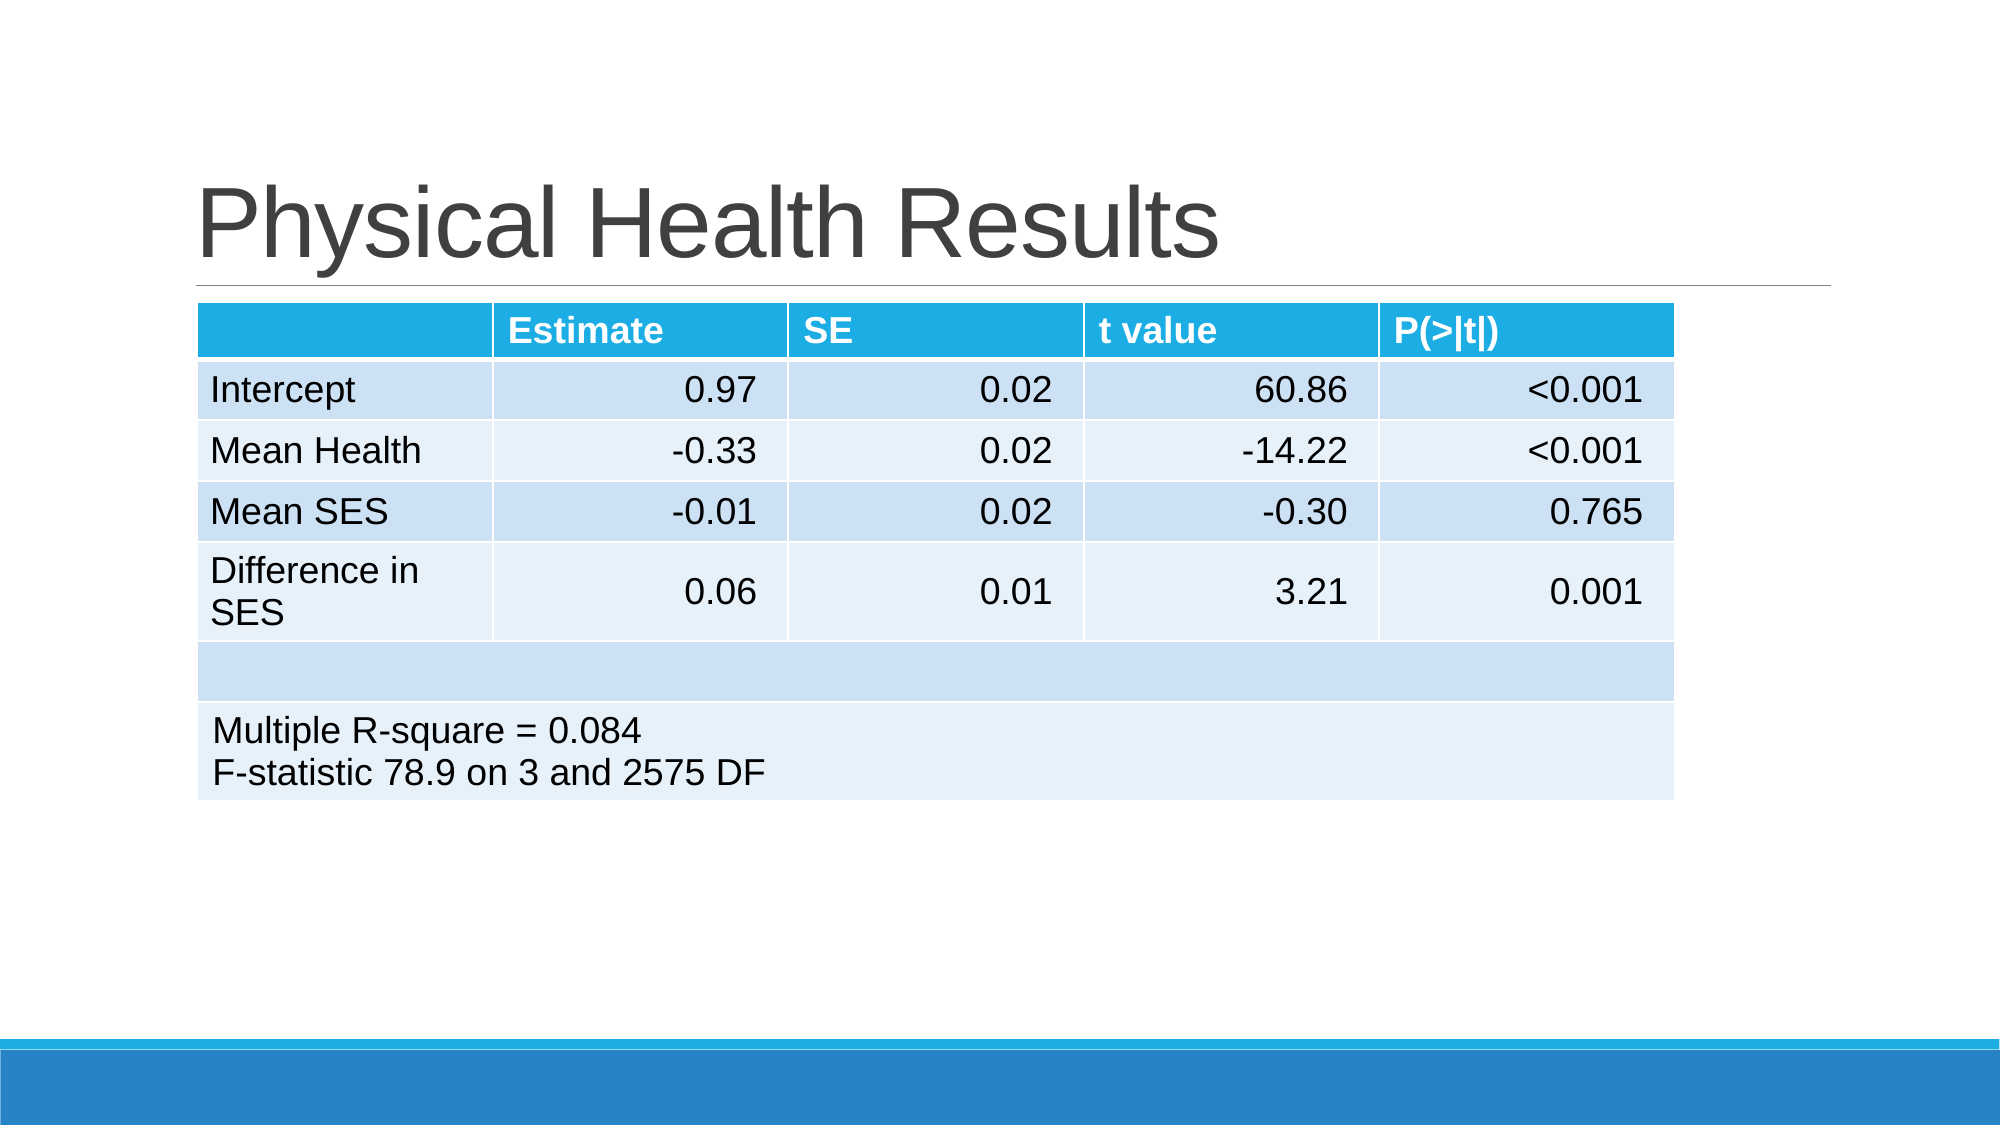

# Physical Health Results
|  | Estimate | SE | t value | P(>|t|) |
| --- | --- | --- | --- | --- |
| Intercept | 0.97 | 0.02 | 60.86 | <0.001 |
| Mean Health | -0.33 | 0.02 | -14.22 | <0.001 |
| Mean SES | -0.01 | 0.02 | -0.30 | 0.765 |
| Difference in SES | 0.06 | 0.01 | 3.21 | 0.001 |
|  |  |  |  |  |
| Multiple R-square = 0.084 F-statistic 78.9 on 3 and 2575 DF |  |  |  |  |